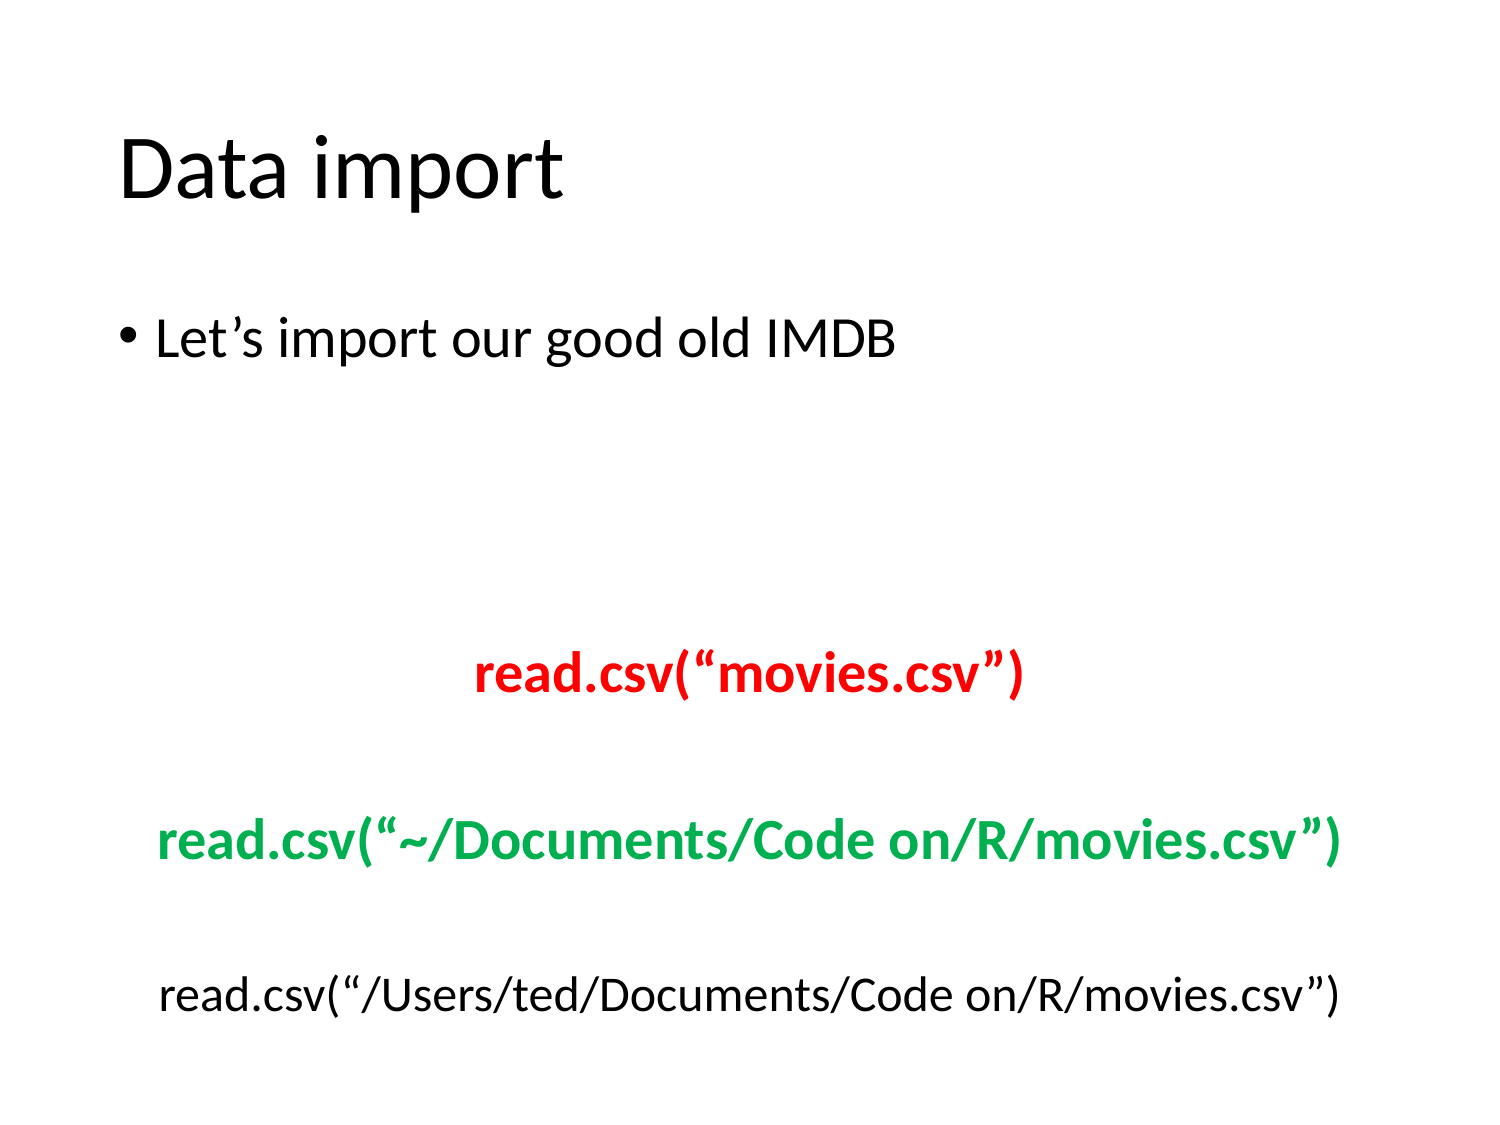

# Data import
Let’s import our good old IMDB

read.csv(“movies.csv”)

read.csv(“~/Documents/Code on/R/movies.csv”)

read.csv(“/Users/ted/Documents/Code on/R/movies.csv”)